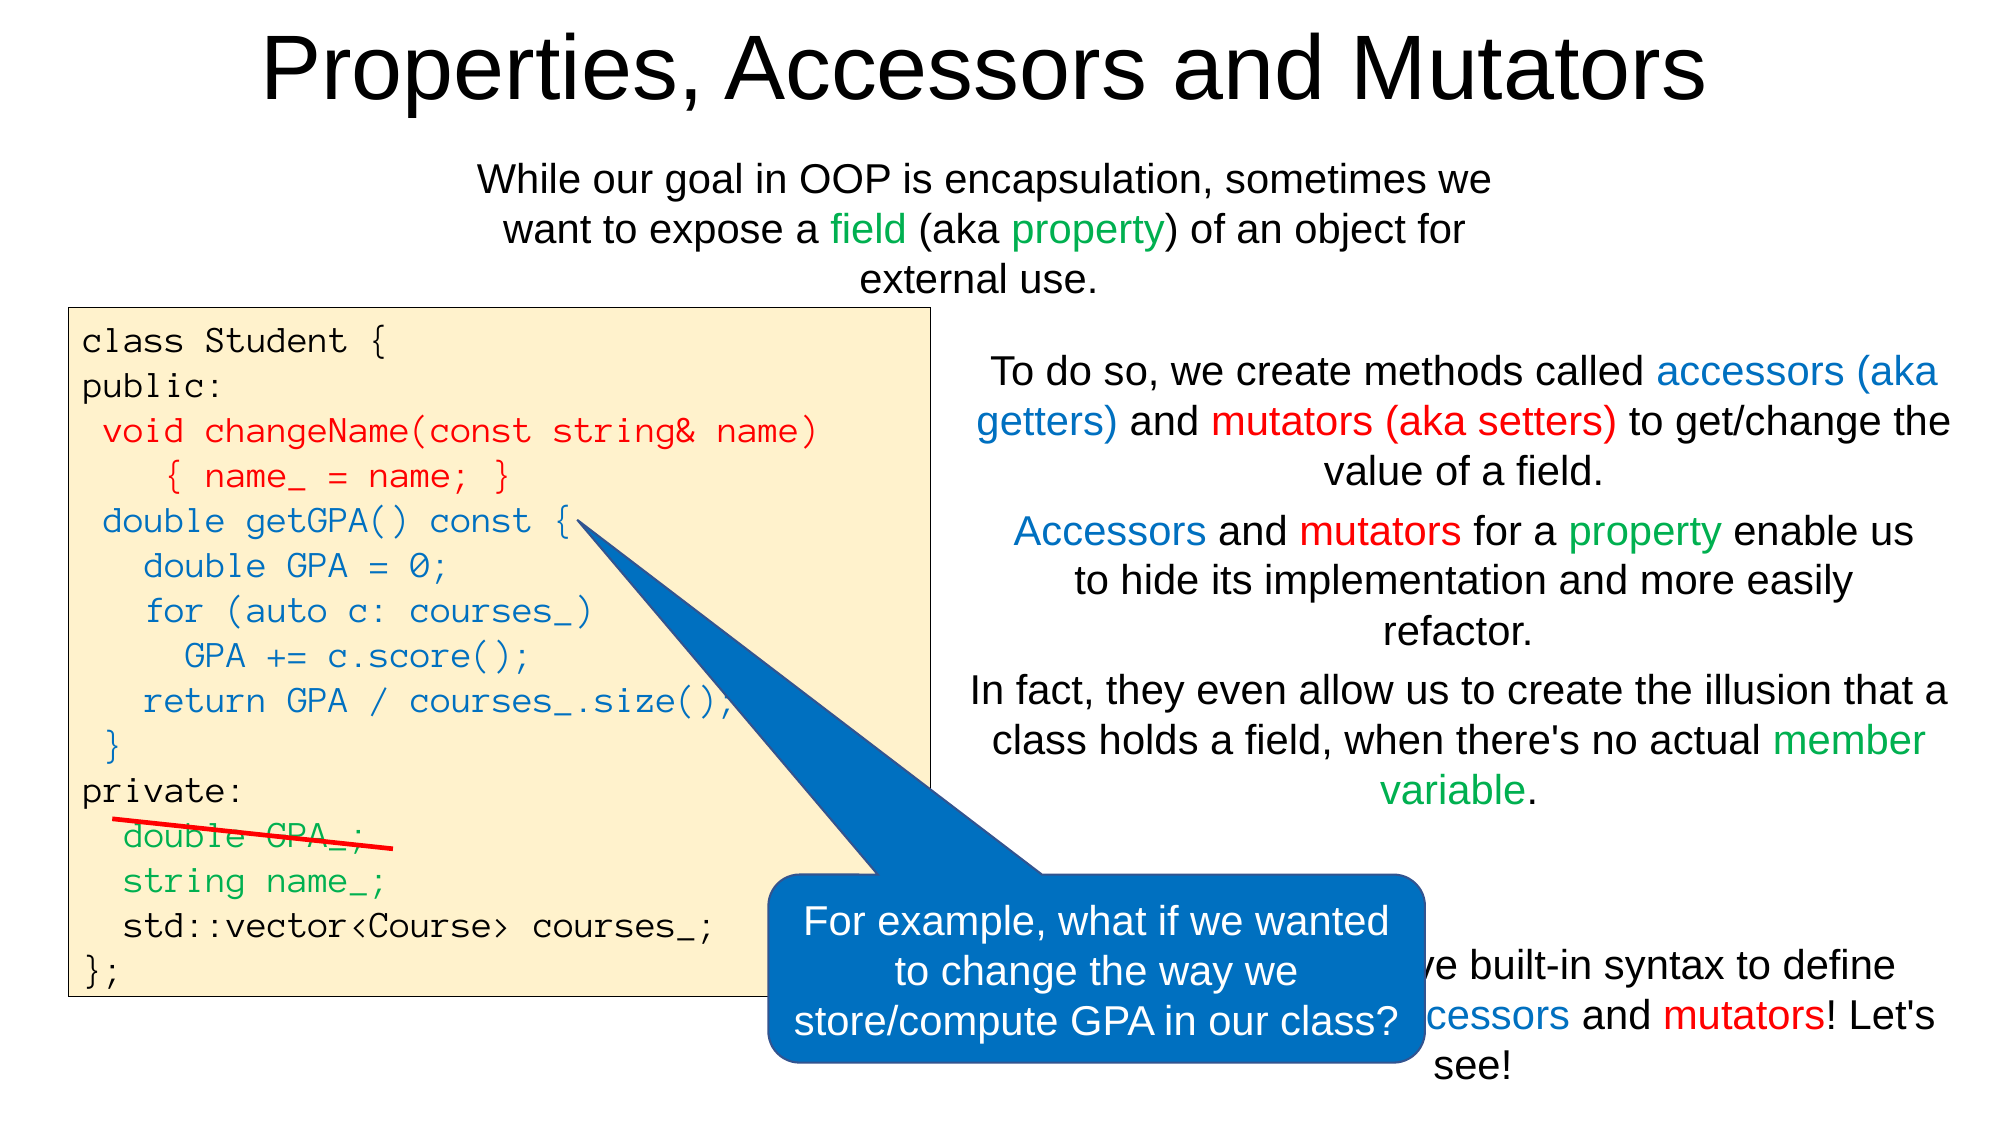

Properties, Accessors and Mutators
While our goal in OOP is encapsulation, sometimes we want to expose a field (aka property) of an object for external use.
class Student {
public:
 void changeName(const string& name)
    { name_ = name; }
 double getGPA() const
    { return GPA_; }

 ...

private:
  double GPA_;
  string name_;
  vector<Course> courses_;
};
class Student {
public:
 void changeName(const string& name)
    { name_ = name; }
 double getGPA() const {
   double GPA = 0;
   for (auto c: courses_)
     GPA += c.score();
   return GPA / courses_.size();
 }
private:
  double GPA_;
  string name_;
  std::vector<Course> courses_;
};
To do so, we create methods called accessors (aka getters) and mutators (aka setters) to get/change the value of a field.
Accessors and mutators for a property enable us to hide its implementation and more easily refactor.
In fact, they even allow us to create the illusion that a class holds a field, when there's no actual member variable.
For example, what if we wanted to change the way we store/compute GPA in our class?
Many languages have built-in syntax to define properties and their accessors and mutators! Let's see!